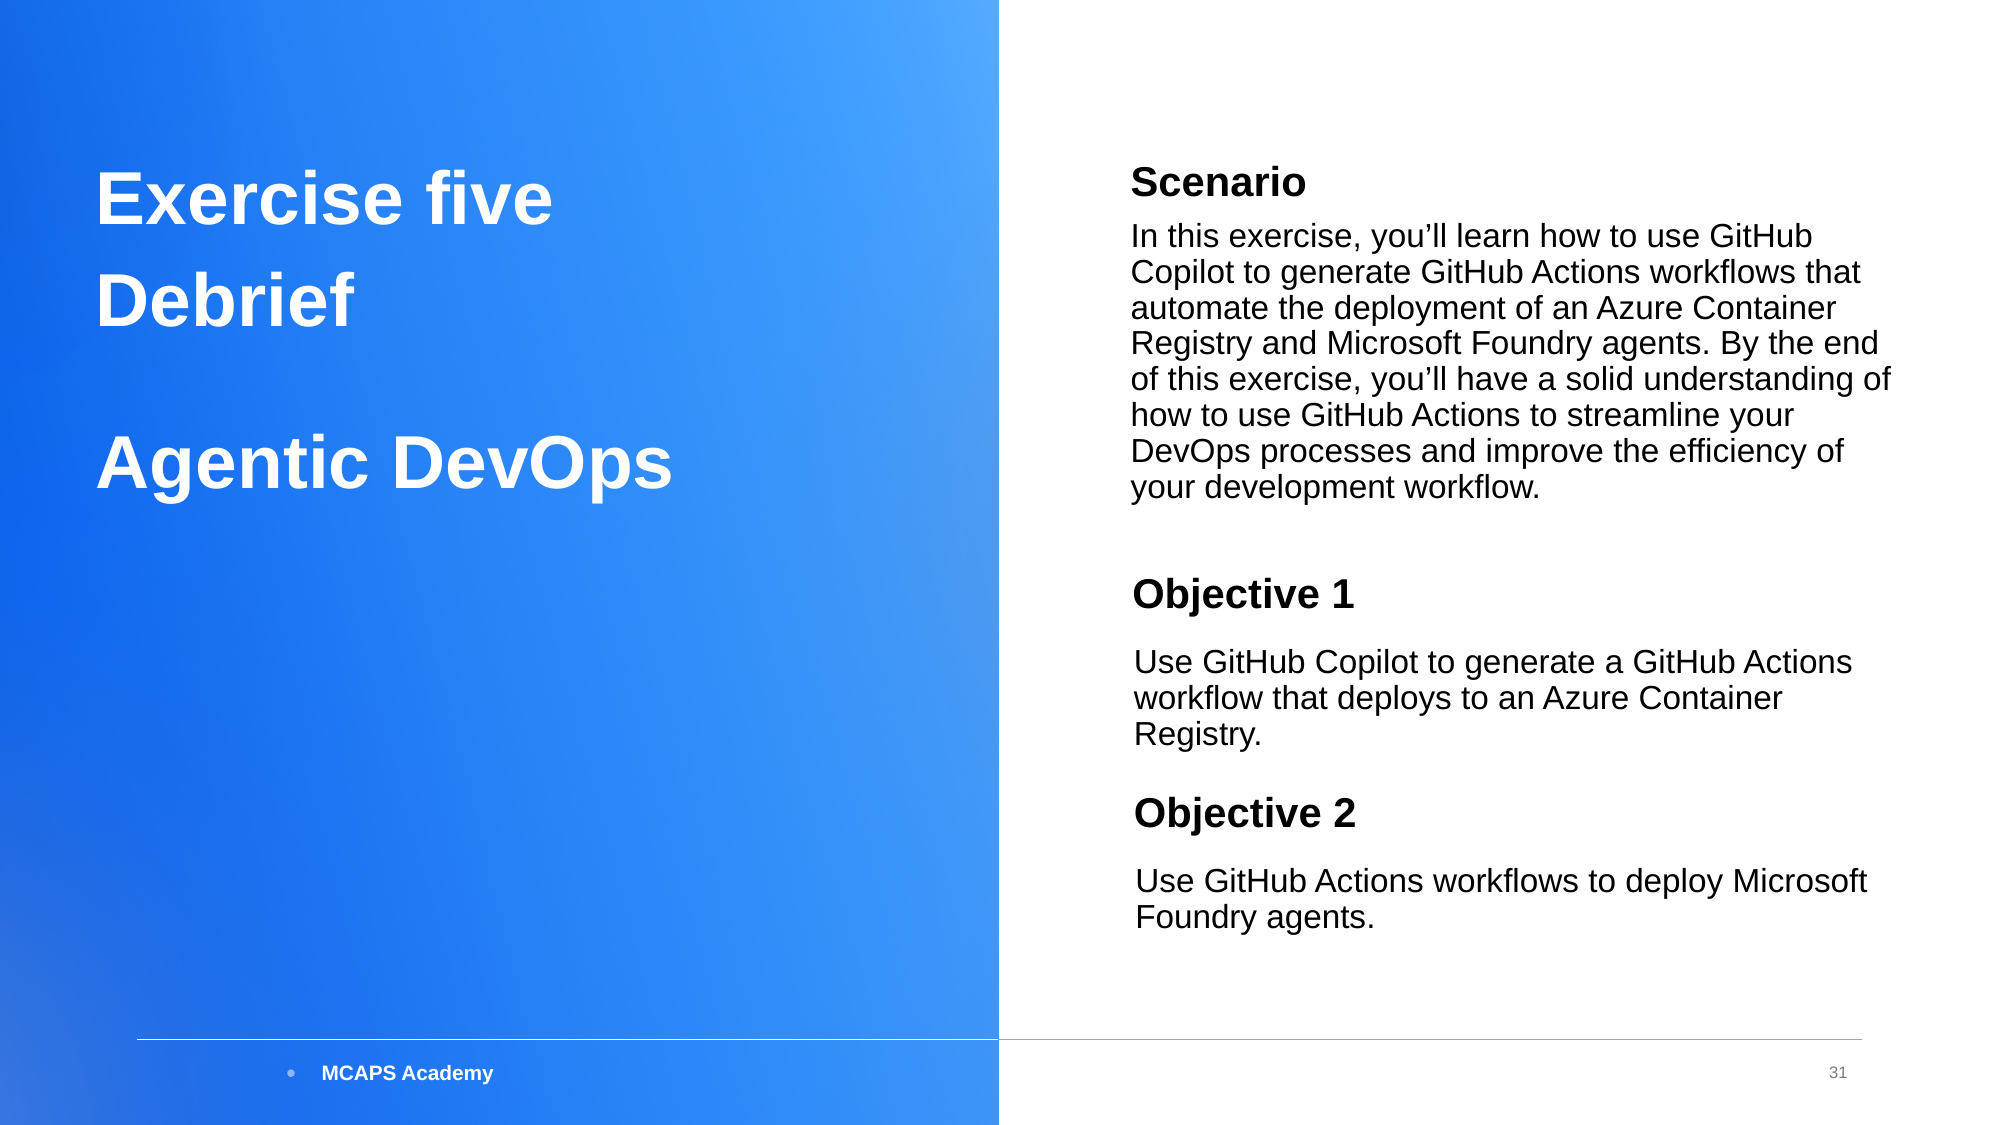

Exercise five
Debrief
Agentic DevOps
​
Scenario
In this exercise, you’ll learn how to use GitHub Copilot to generate GitHub Actions workflows that automate the deployment of an Azure Container Registry and Microsoft Foundry agents. By the end of this exercise, you’ll have a solid understanding of how to use GitHub Actions to streamline your DevOps processes and improve the efficiency of your development workflow.
Objective 1
Use GitHub Copilot to generate a GitHub Actions workflow that deploys to an Azure Container Registry.​
Objective 2
Use GitHub Actions workflows to deploy Microsoft Foundry agents.
31